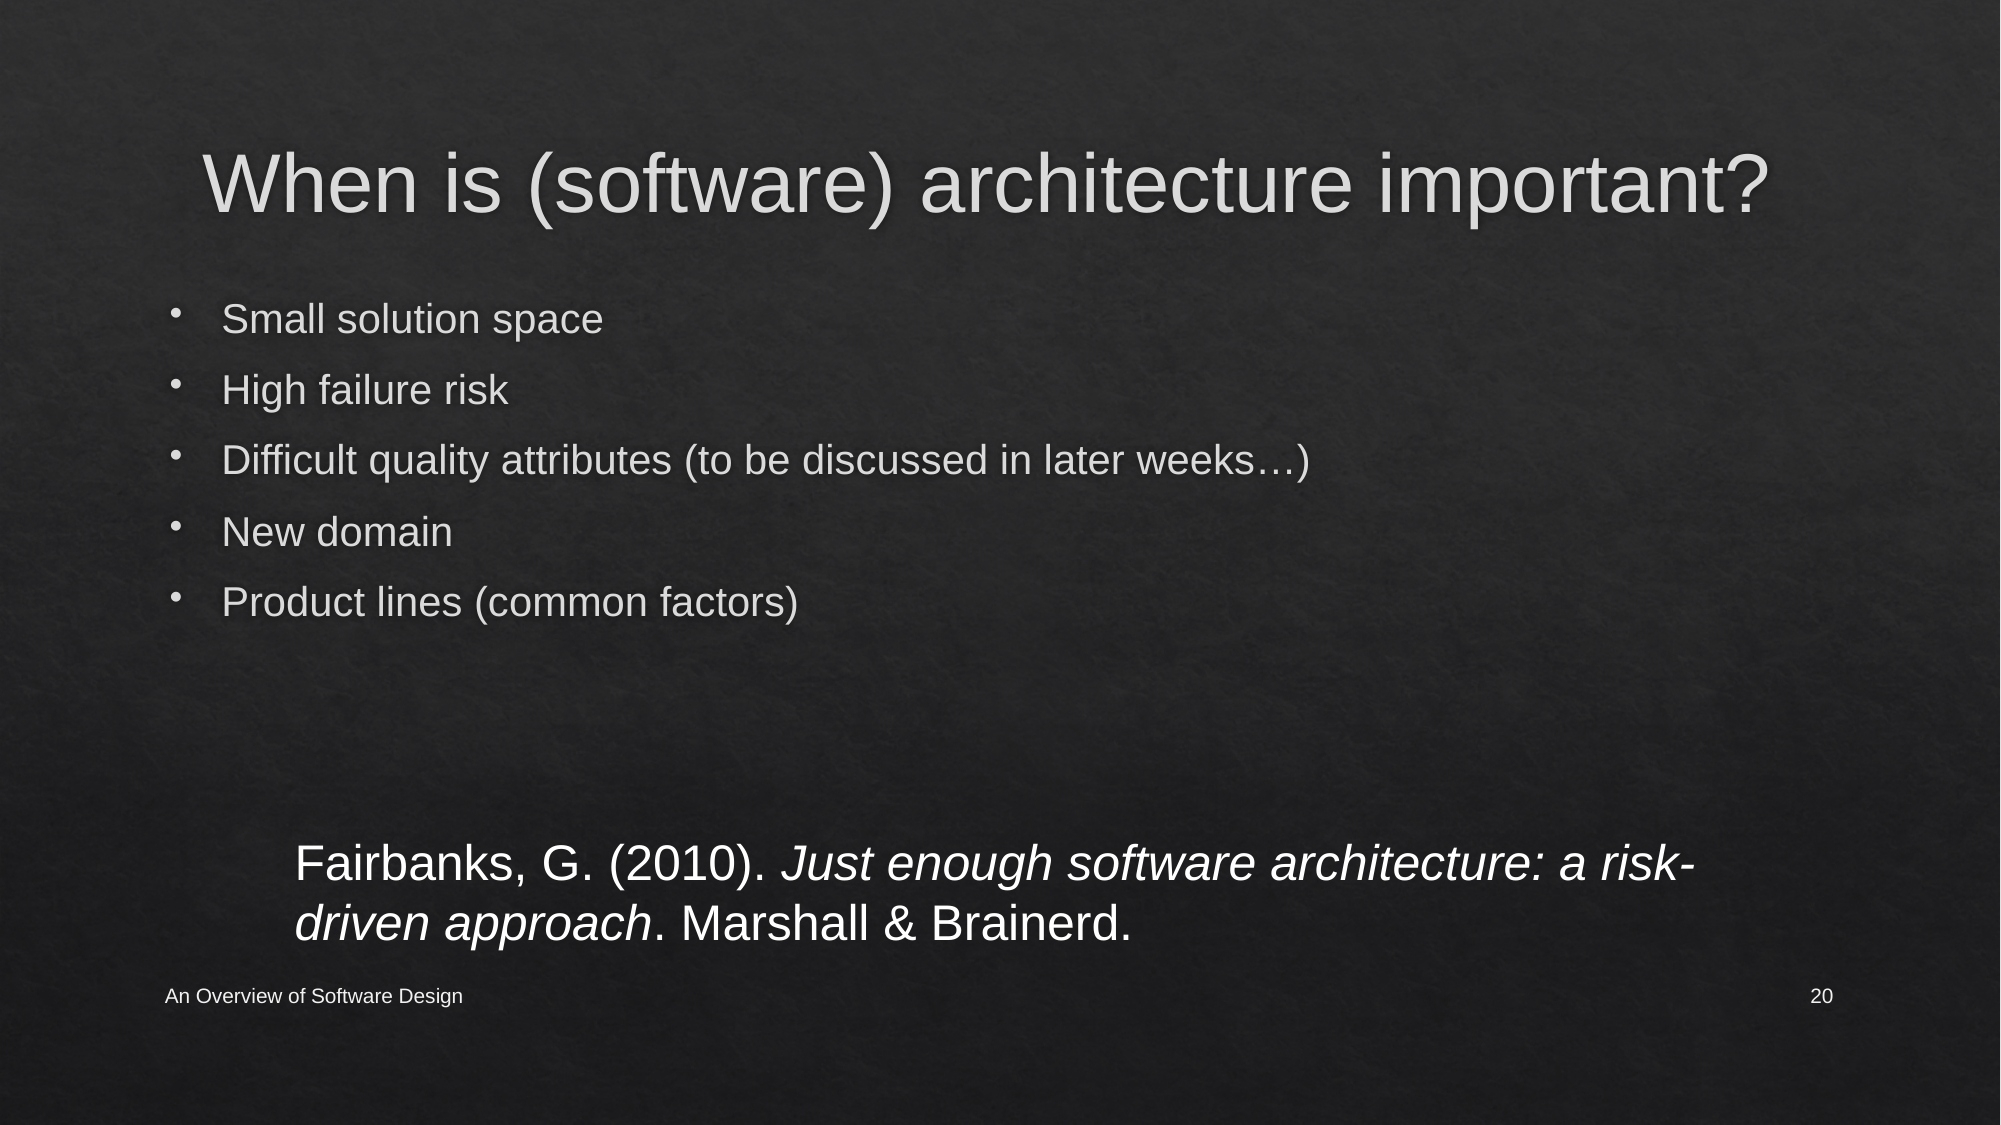

# When is (software) architecture important?
Small solution space
High failure risk
Difficult quality attributes (to be discussed in later weeks…)
New domain
Product lines (common factors)
Fairbanks, G. (2010). Just enough software architecture: a risk-driven approach. Marshall & Brainerd.
An Overview of Software Design
20